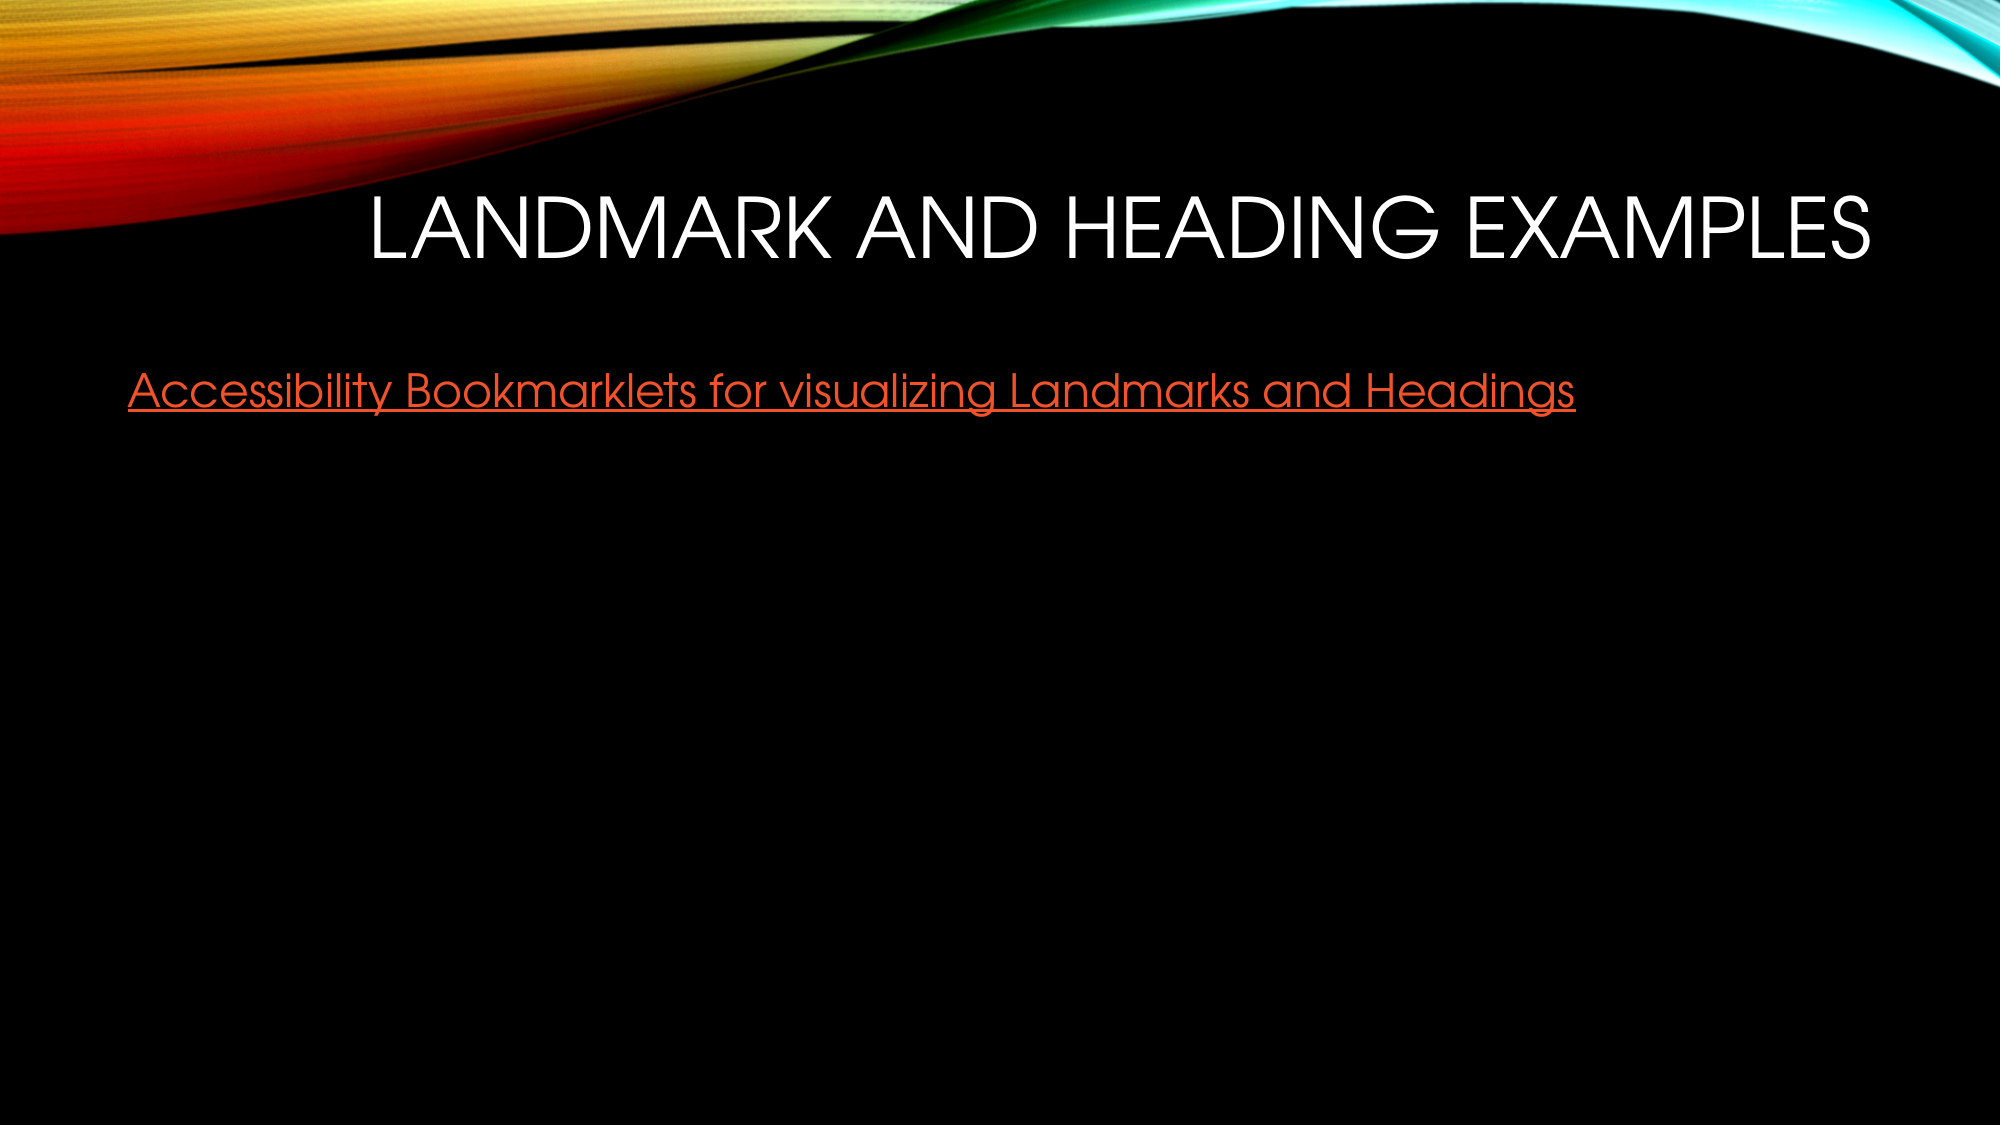

# Landmark and Heading Examples
Accessibility Bookmarklets for visualizing Landmarks and Headings